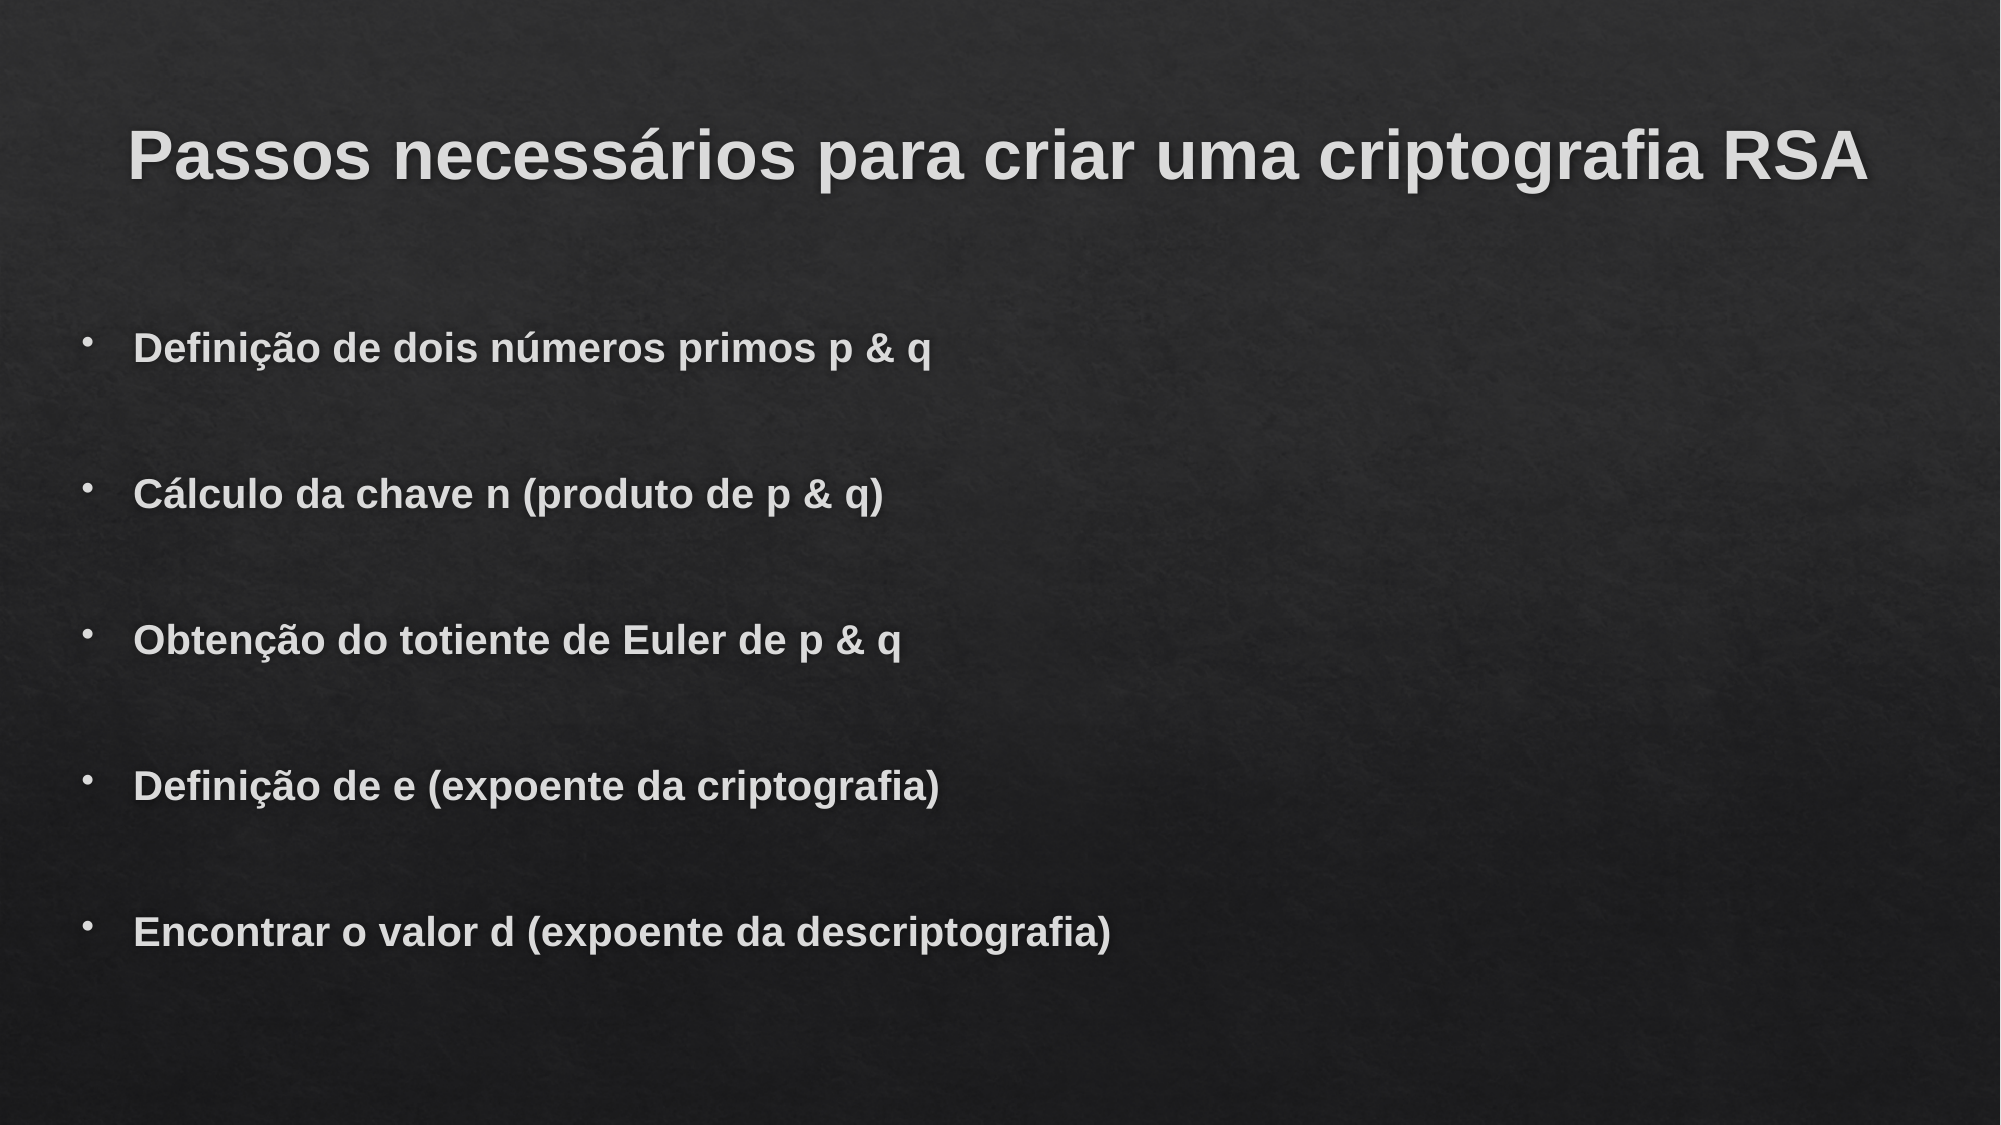

# Passos necessários para criar uma criptografia RSA
Definição de dois números primos p & q
Cálculo da chave n (produto de p & q)
Obtenção do totiente de Euler de p & q
Definição de e (expoente da criptografia)
Encontrar o valor d (expoente da descriptografia)